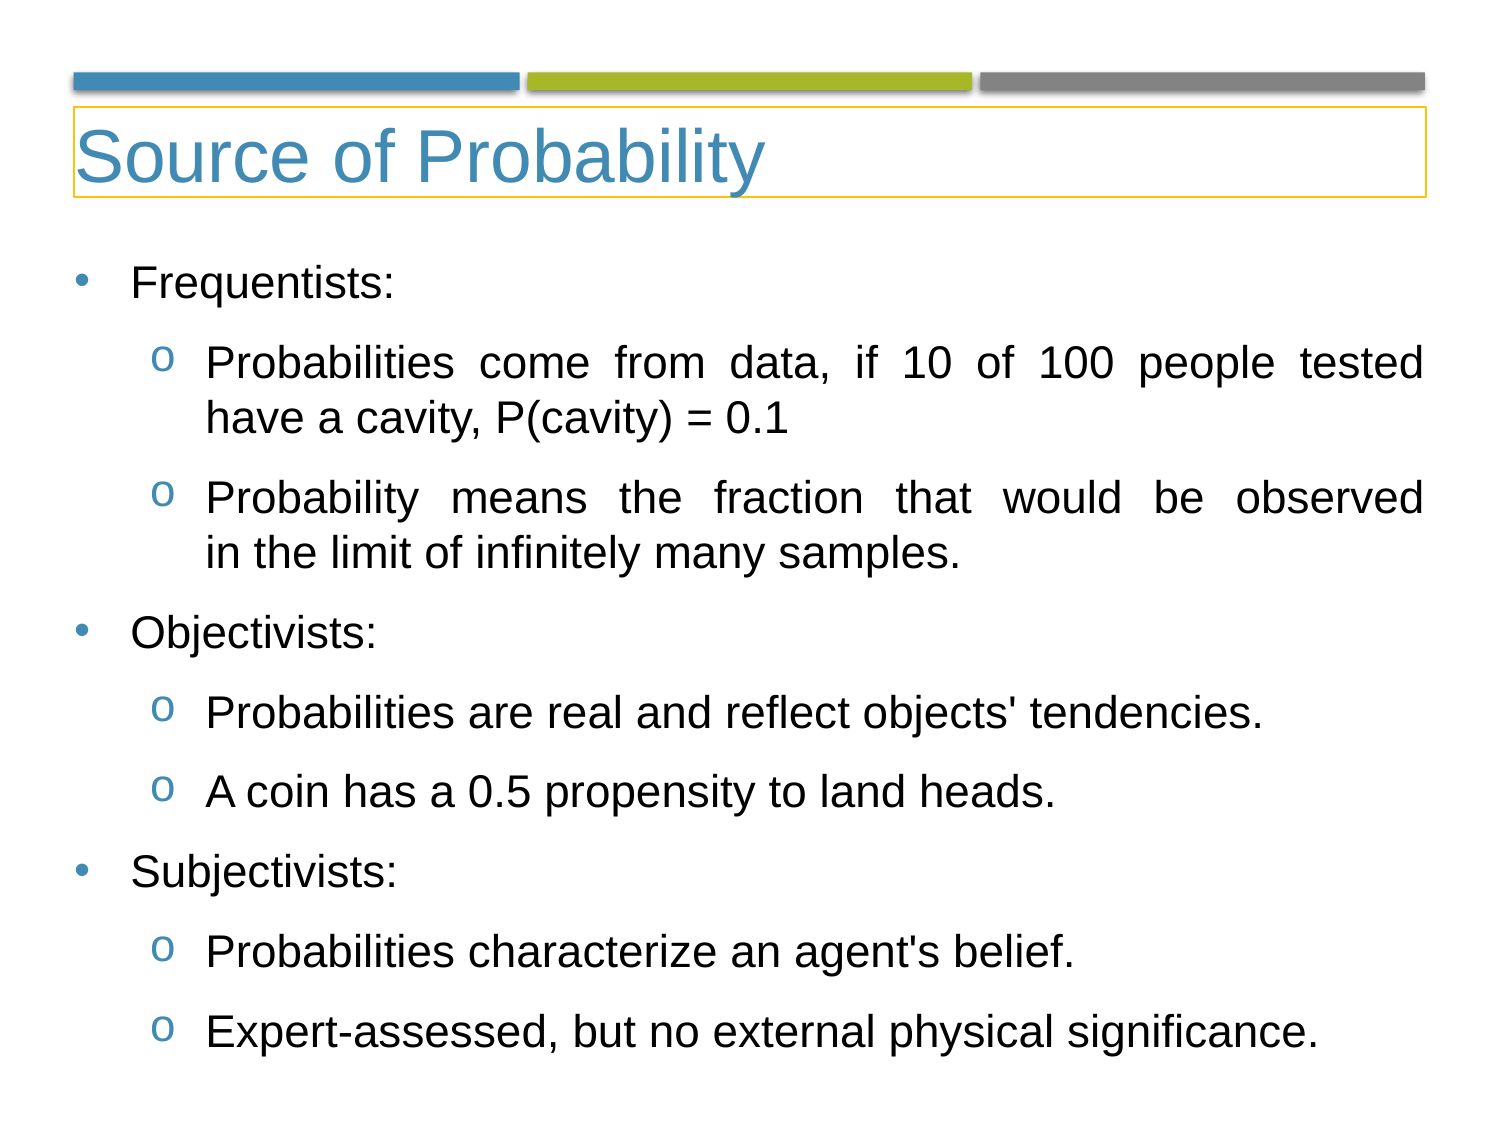

Source of Probability
Frequentists:
Probabilities come from data, if 10 of 100 people tested have a cavity, P(cavity) = 0.1
Probability means the fraction that would be observed
in the limit of infinitely many samples.
Objectivists:
Probabilities are real and reflect objects' tendencies.
A coin has a 0.5 propensity to land heads.
Subjectivists:
Probabilities characterize an agent's belief.
Expert-assessed, but no external physical significance.